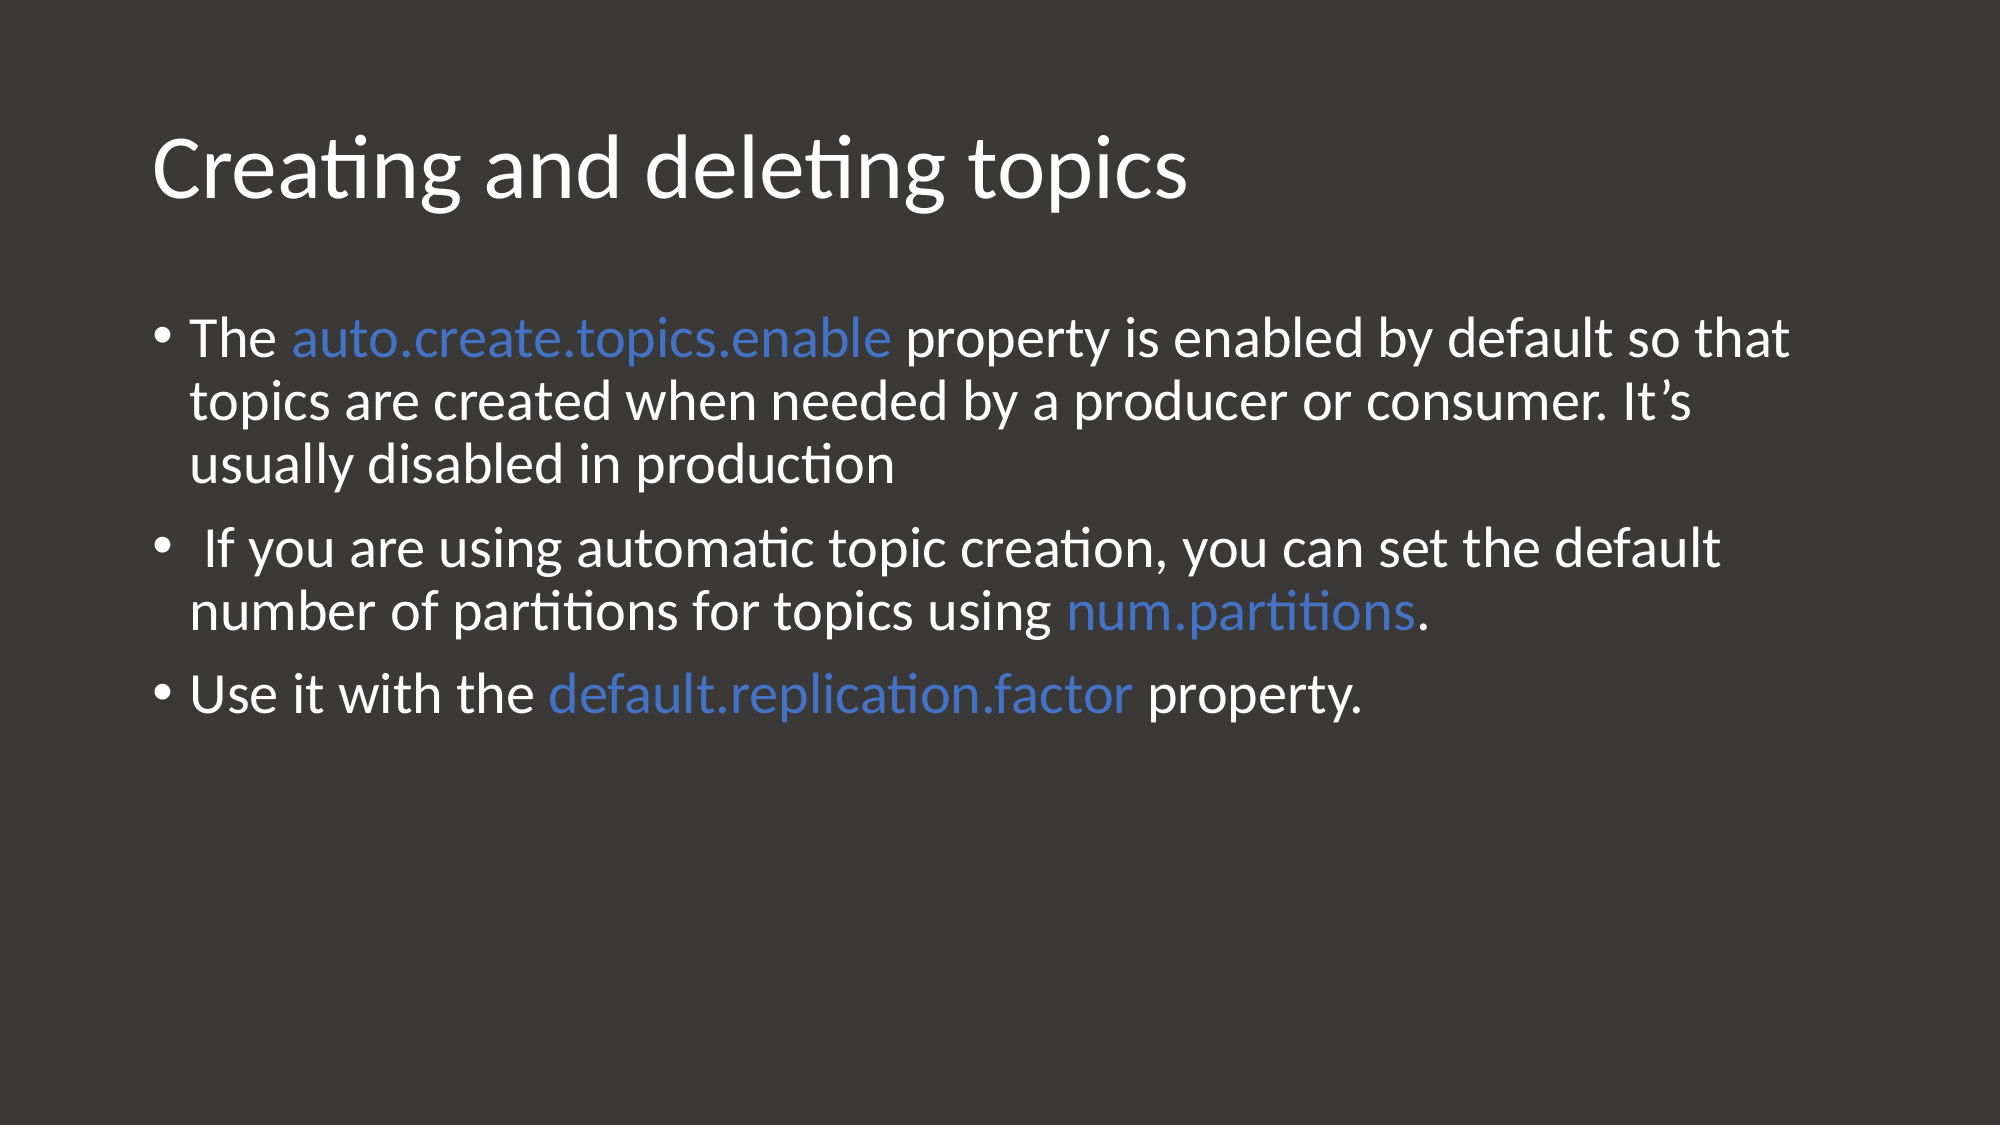

# Creating and deleting topics
The auto.create.topics.enable property is enabled by default so that topics are created when needed by a producer or consumer. It’s usually disabled in production
 If you are using automatic topic creation, you can set the default number of partitions for topics using num.partitions.
Use it with the default.replication.factor property.